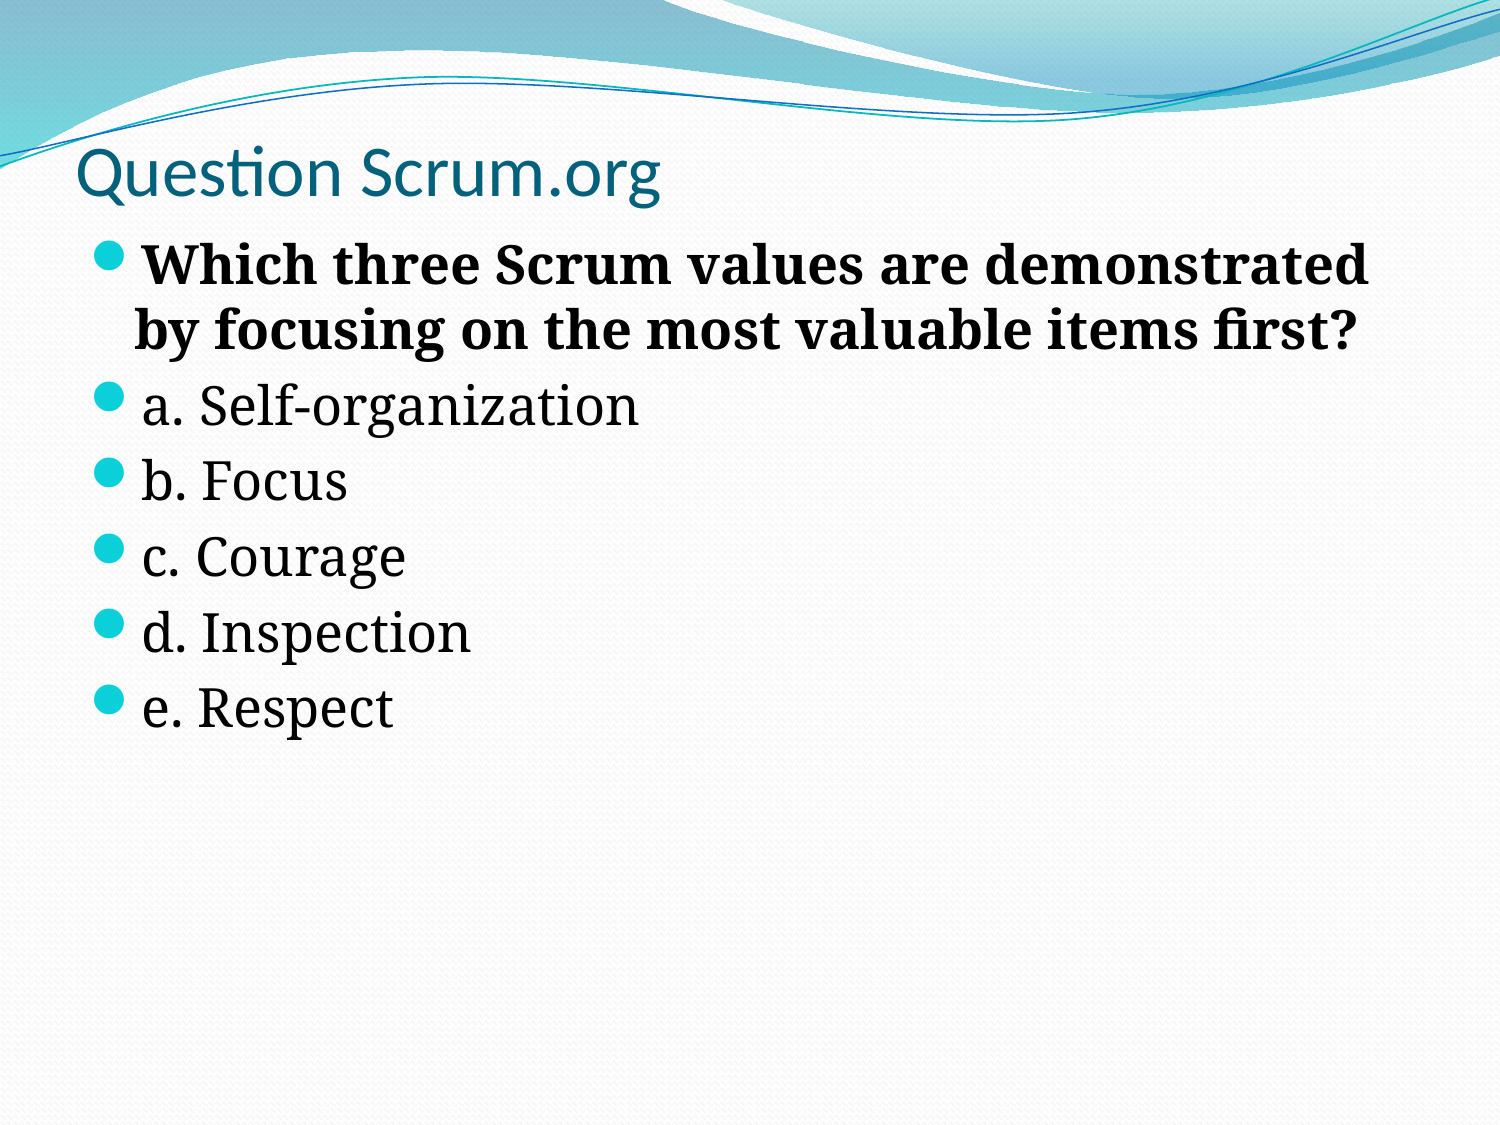

# Question Scrum.org
Which three Scrum values are demonstrated by focusing on the most valuable items first?
a. Self-organization
b. Focus
c. Courage
d. Inspection
e. Respect